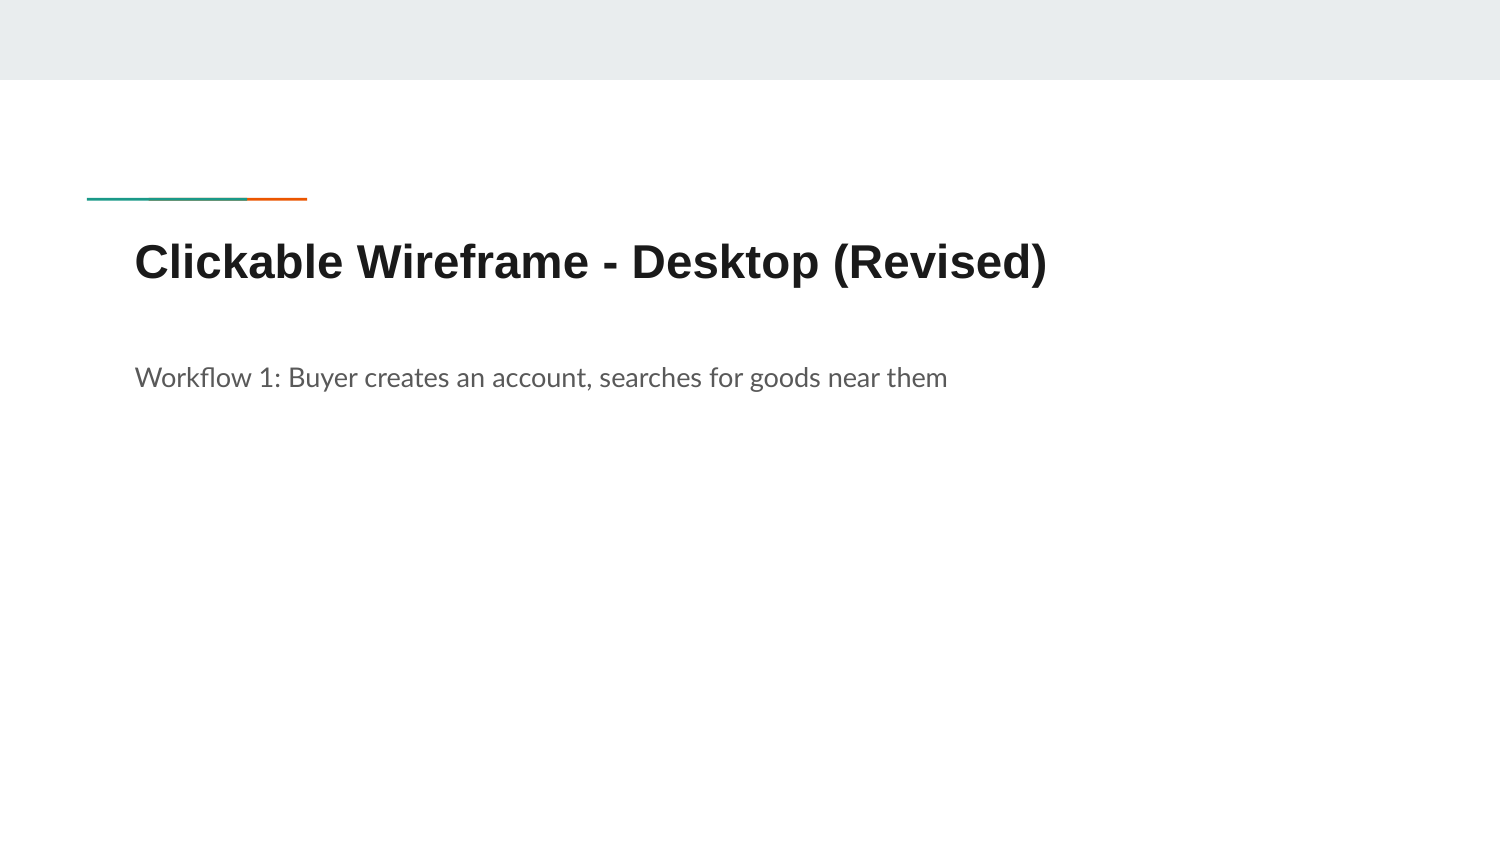

# Clickable Wireframe - Desktop (Revised)
Workflow 1: Buyer creates an account, searches for goods near them